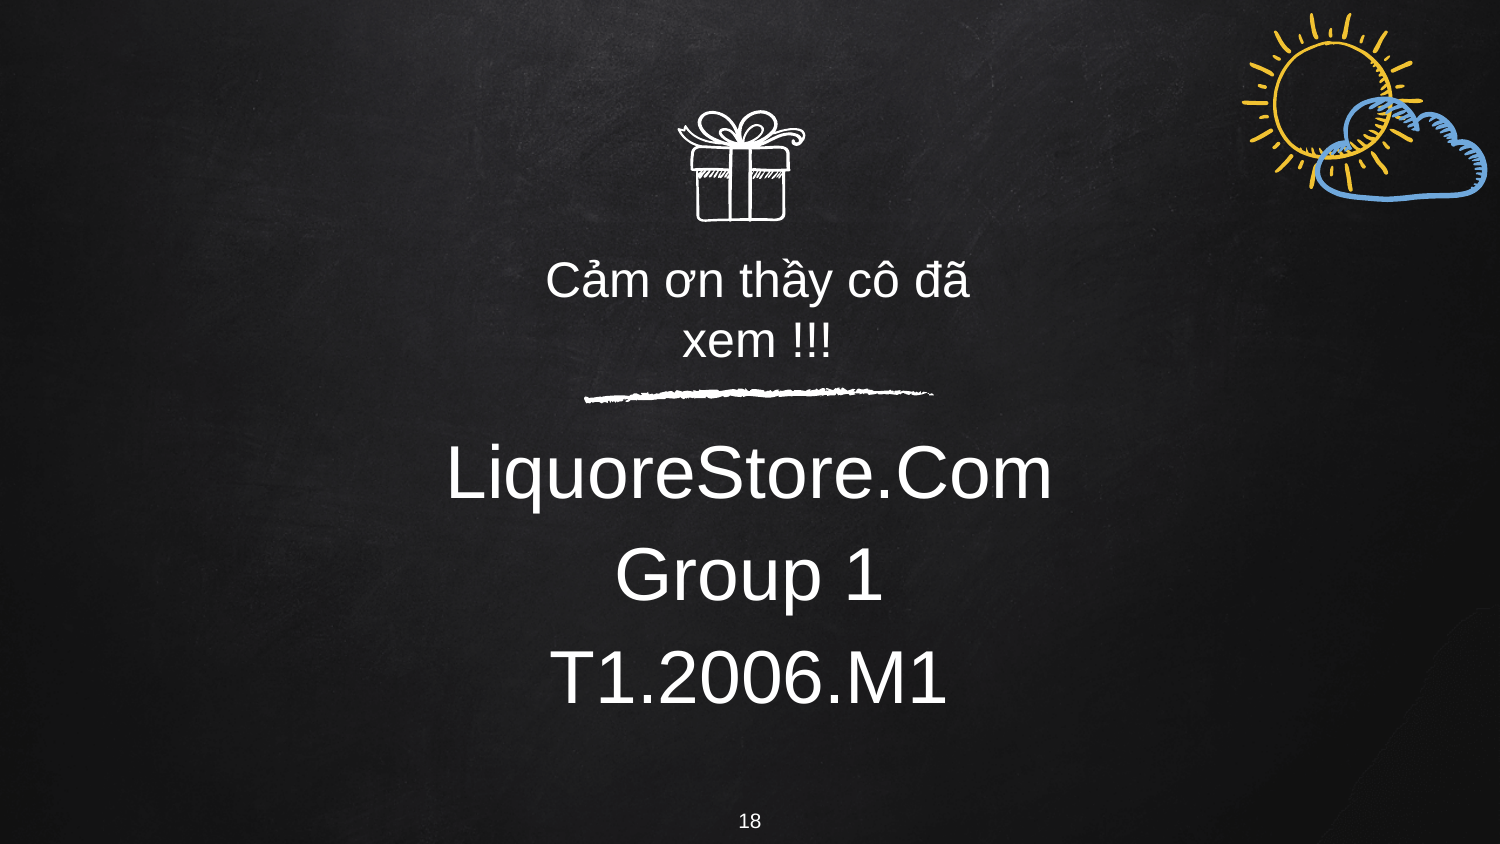

Cảm ơn thầy cô đã xem !!!

LiquoreStore.Com
Group 1
T1.2006.M1
18